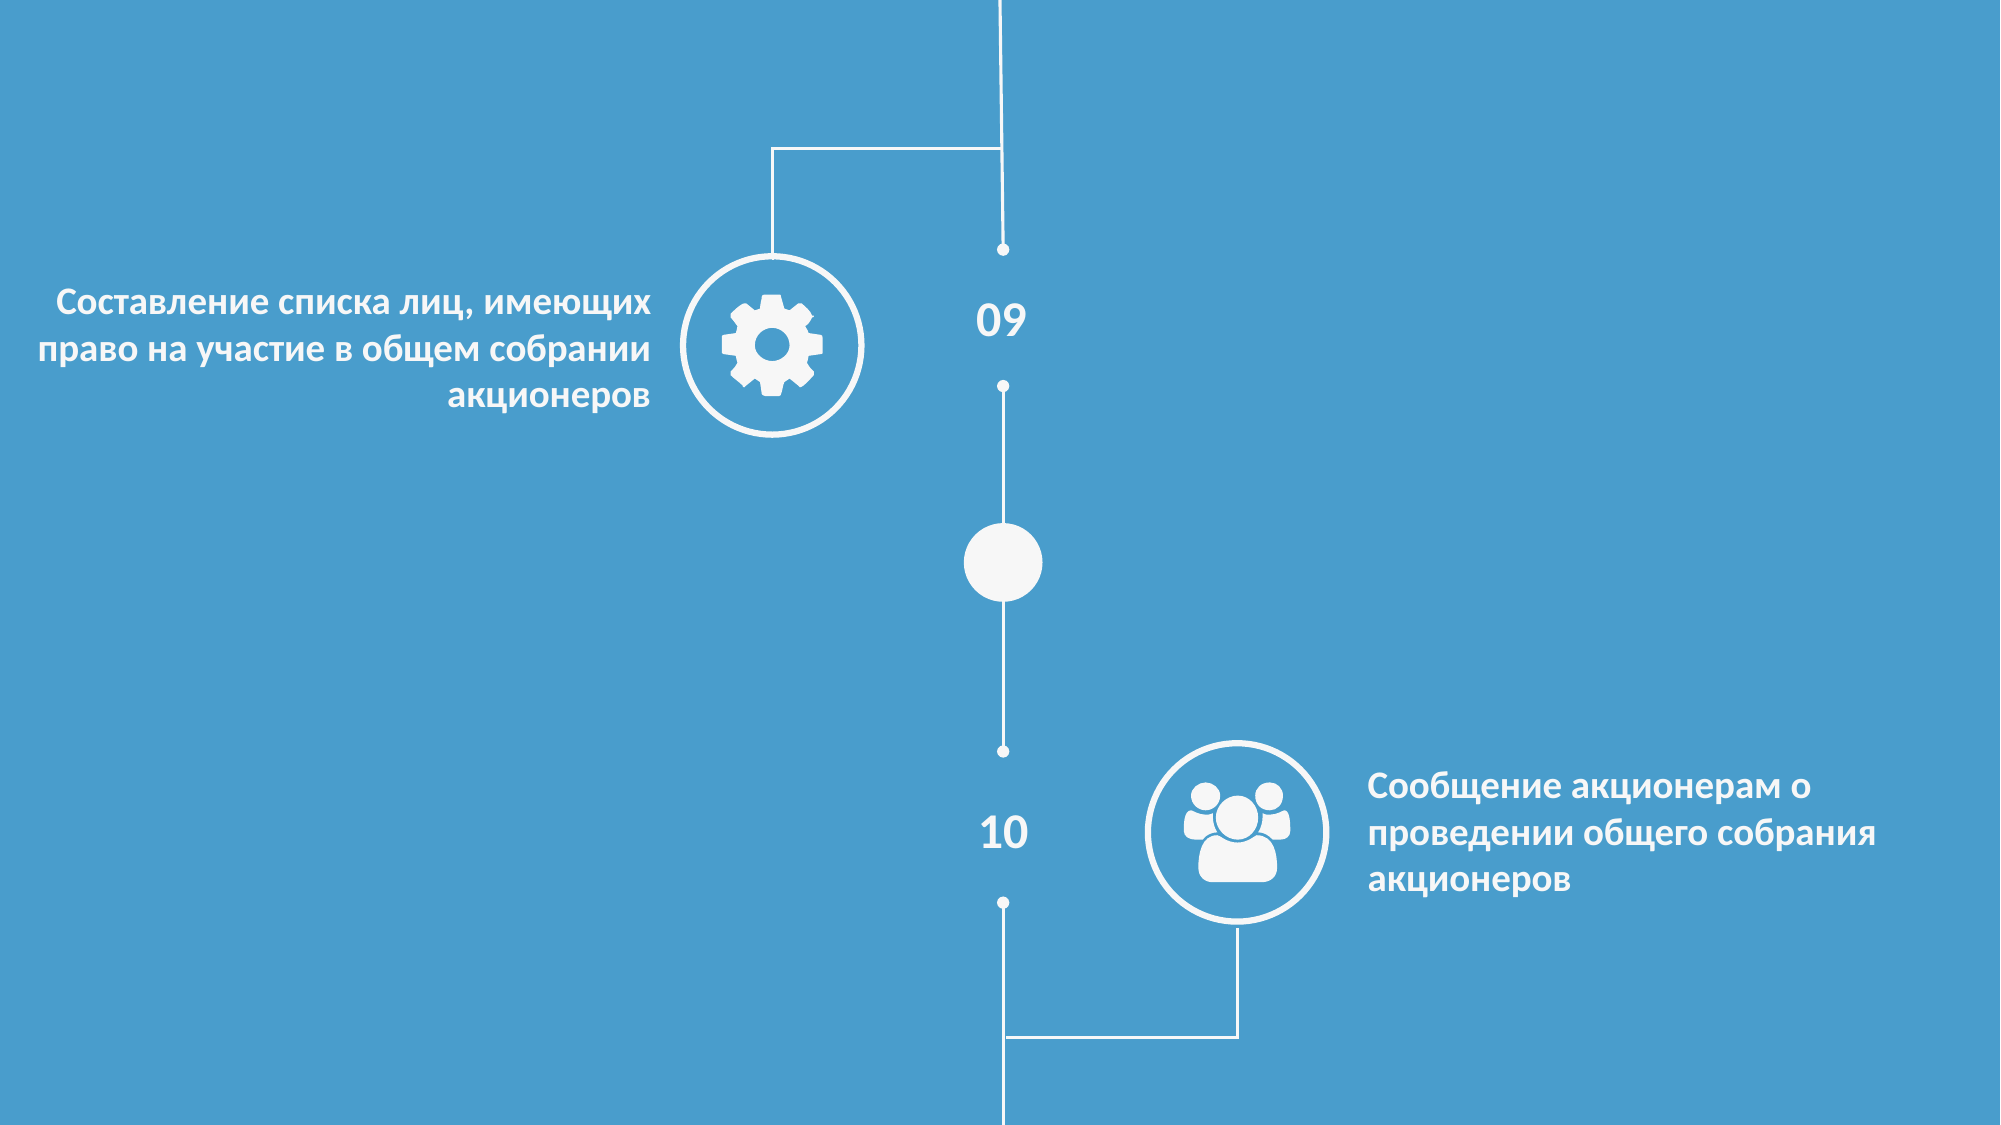

Составление списка лиц, имеющих право на участие в общем собрании акционеров
09

Сообщение акционерам о проведении общего собрания акционеров

10